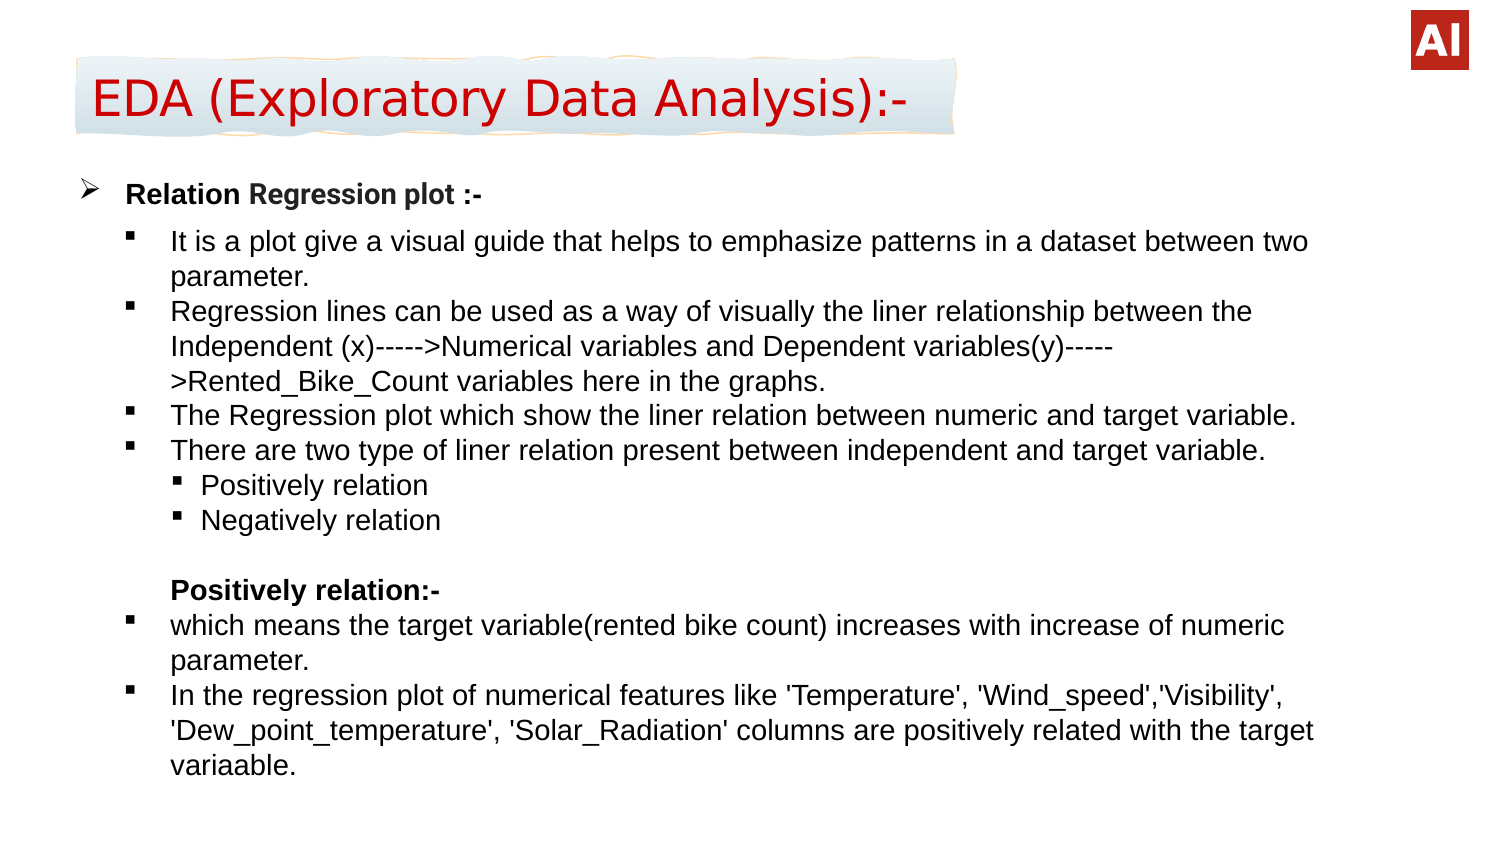

EDA (Exploratory Data Analysis):-
Relation Regression plot :-
It is a plot give a visual guide that helps to emphasize patterns in a dataset between two parameter.
Regression lines can be used as a way of visually the liner relationship between the Independent (x)----->Numerical variables and Dependent variables(y)----->Rented_Bike_Count variables here in the graphs.
The Regression plot which show the liner relation between numeric and target variable.
There are two type of liner relation present between independent and target variable.
  Positively relation
  Negatively relation

Positively relation:-
which means the target variable(rented bike count) increases with increase of numeric parameter.
In the regression plot of numerical features like 'Temperature', 'Wind_speed','Visibility', 'Dew_point_temperature', 'Solar_Radiation' columns are positively related with the target variaable.